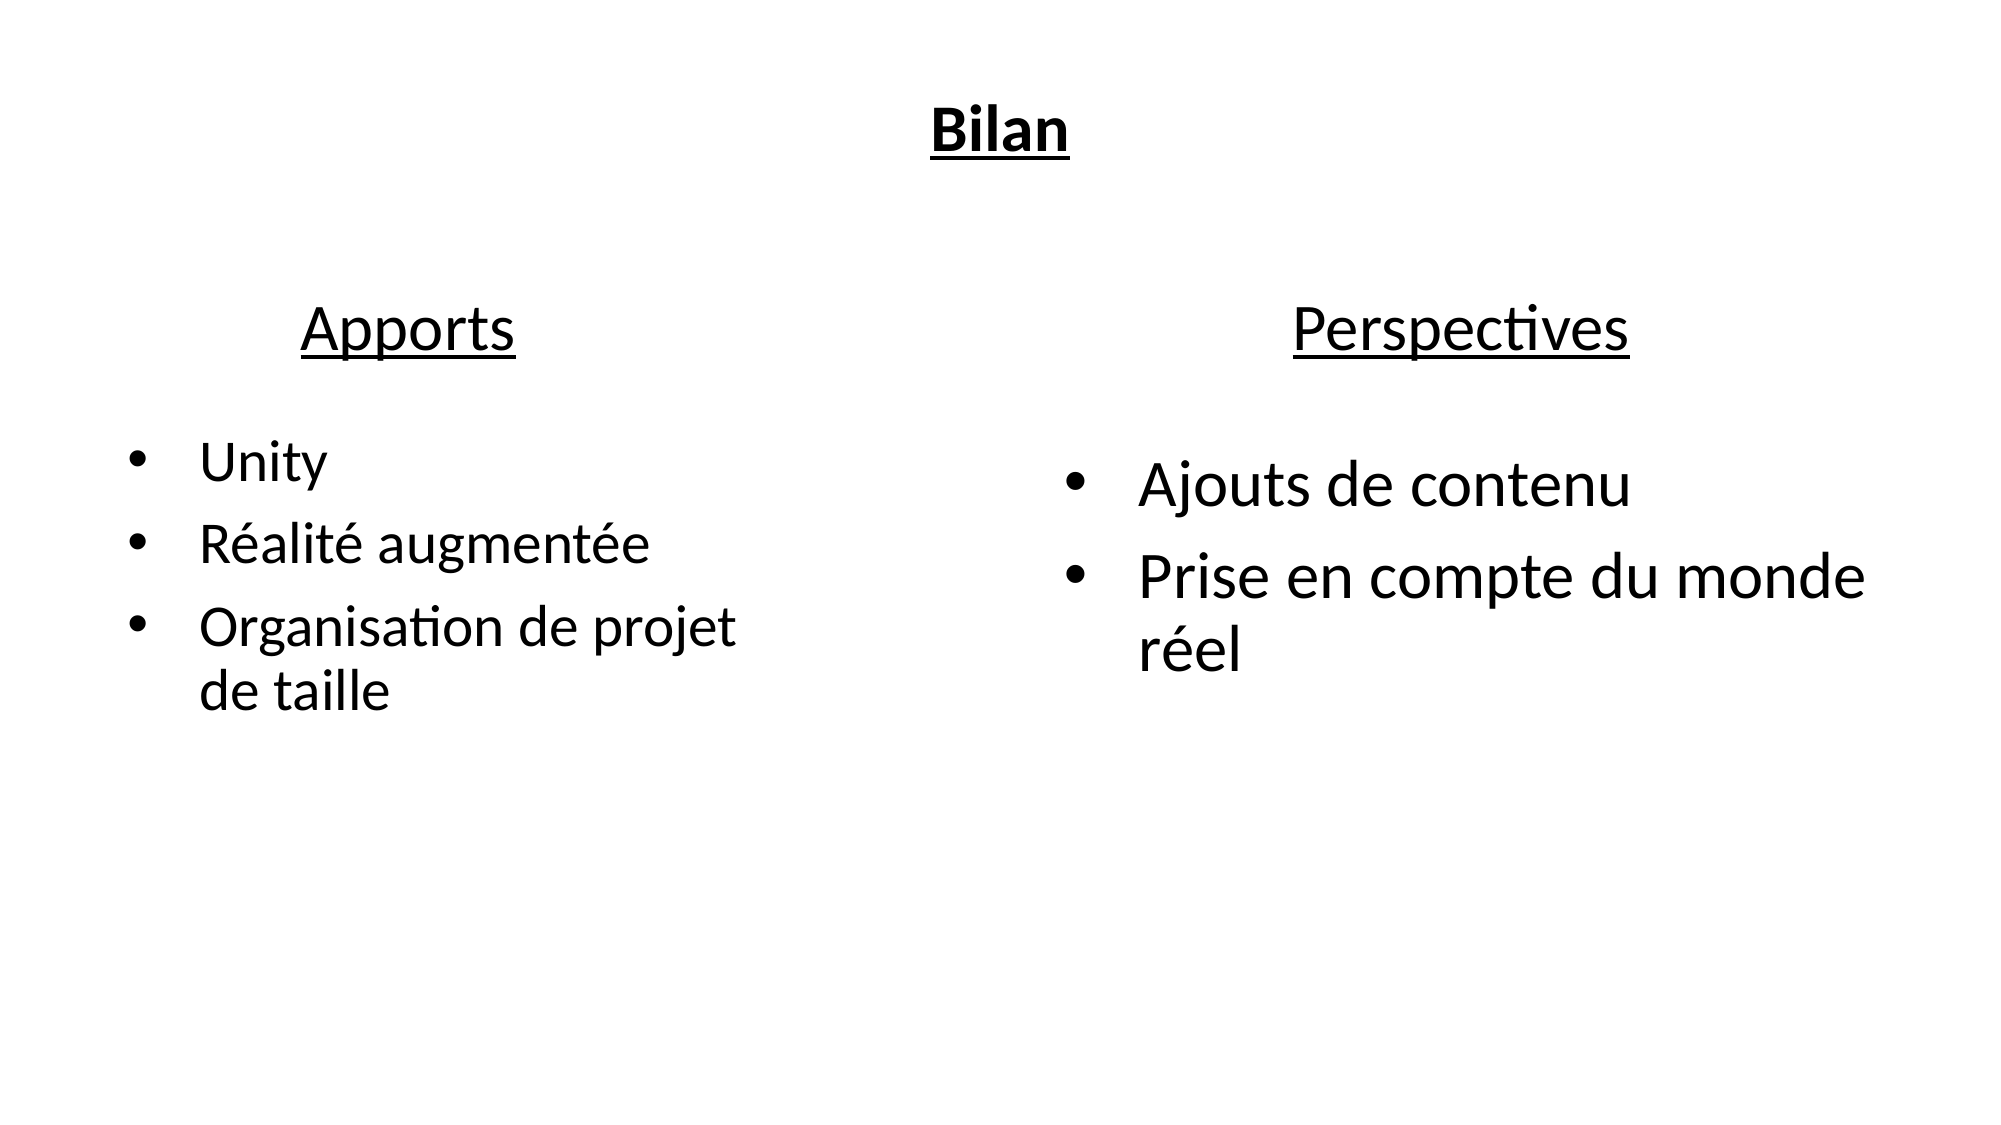

Bilan
Perspectives
Apports
Unity
Réalité augmentée
Organisation de projet de taille

Ajouts de contenu
Prise en compte du monde réel